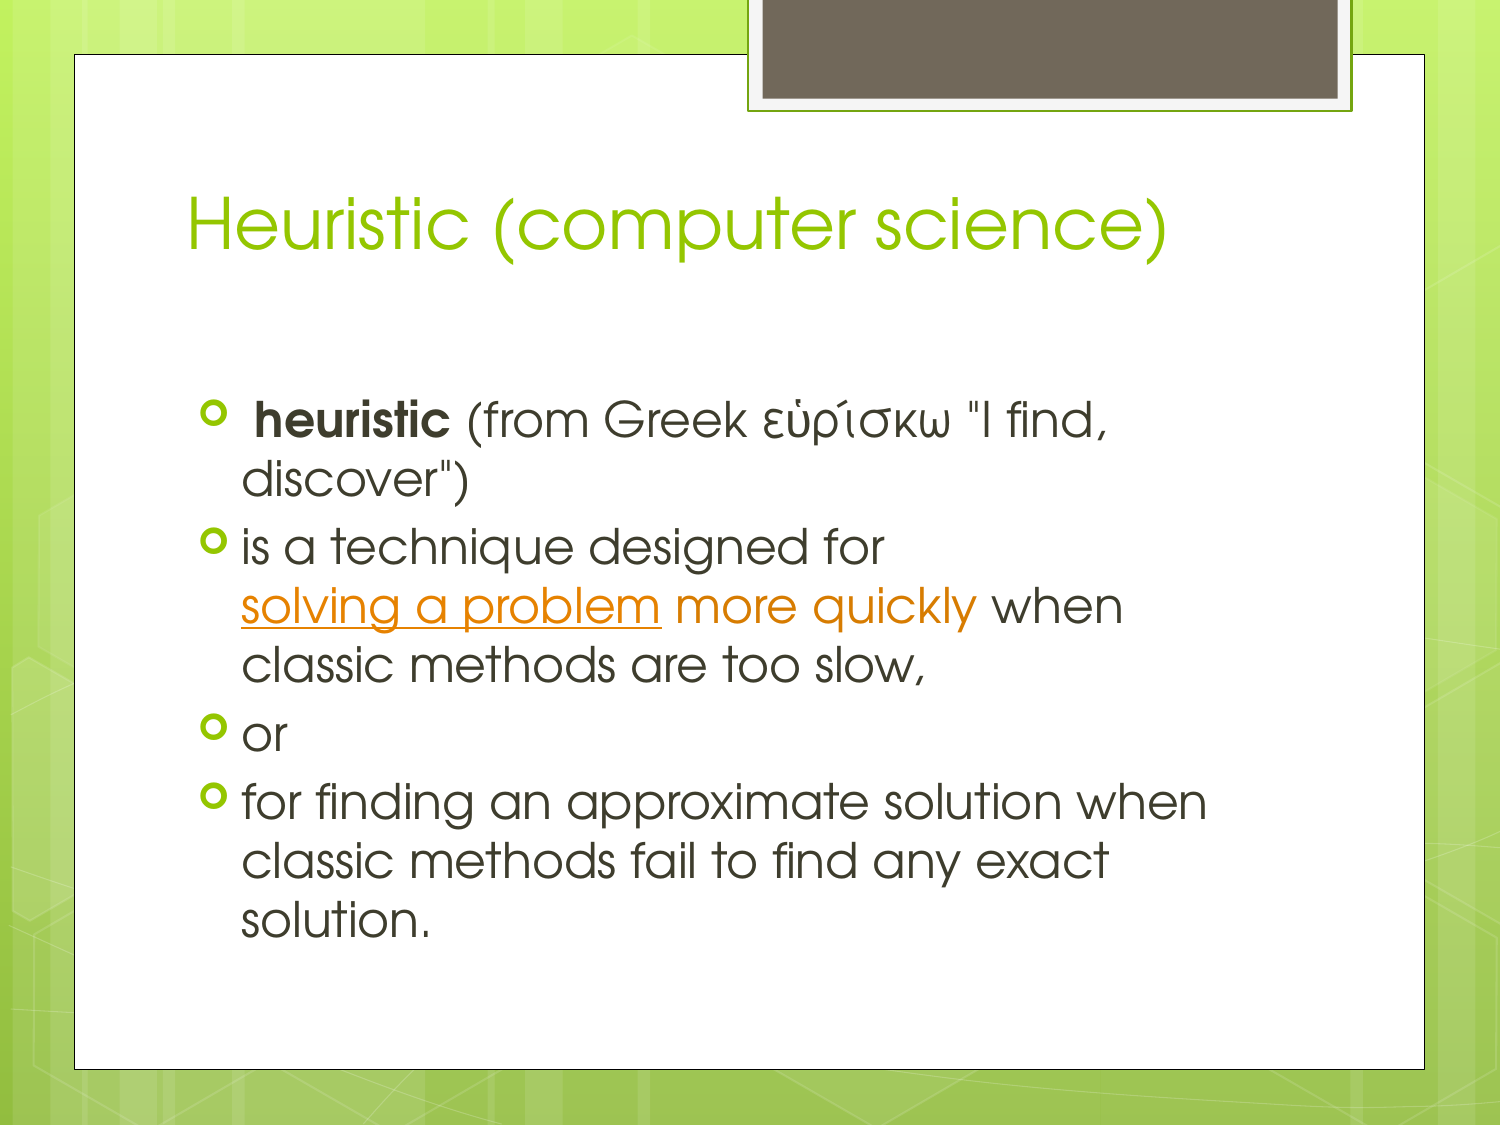

# Heuristic (computer science)
 heuristic (from Greek εὑρίσκω "I find, discover")
is a technique designed for solving a problem more quickly when classic methods are too slow,
or
for finding an approximate solution when classic methods fail to find any exact solution.